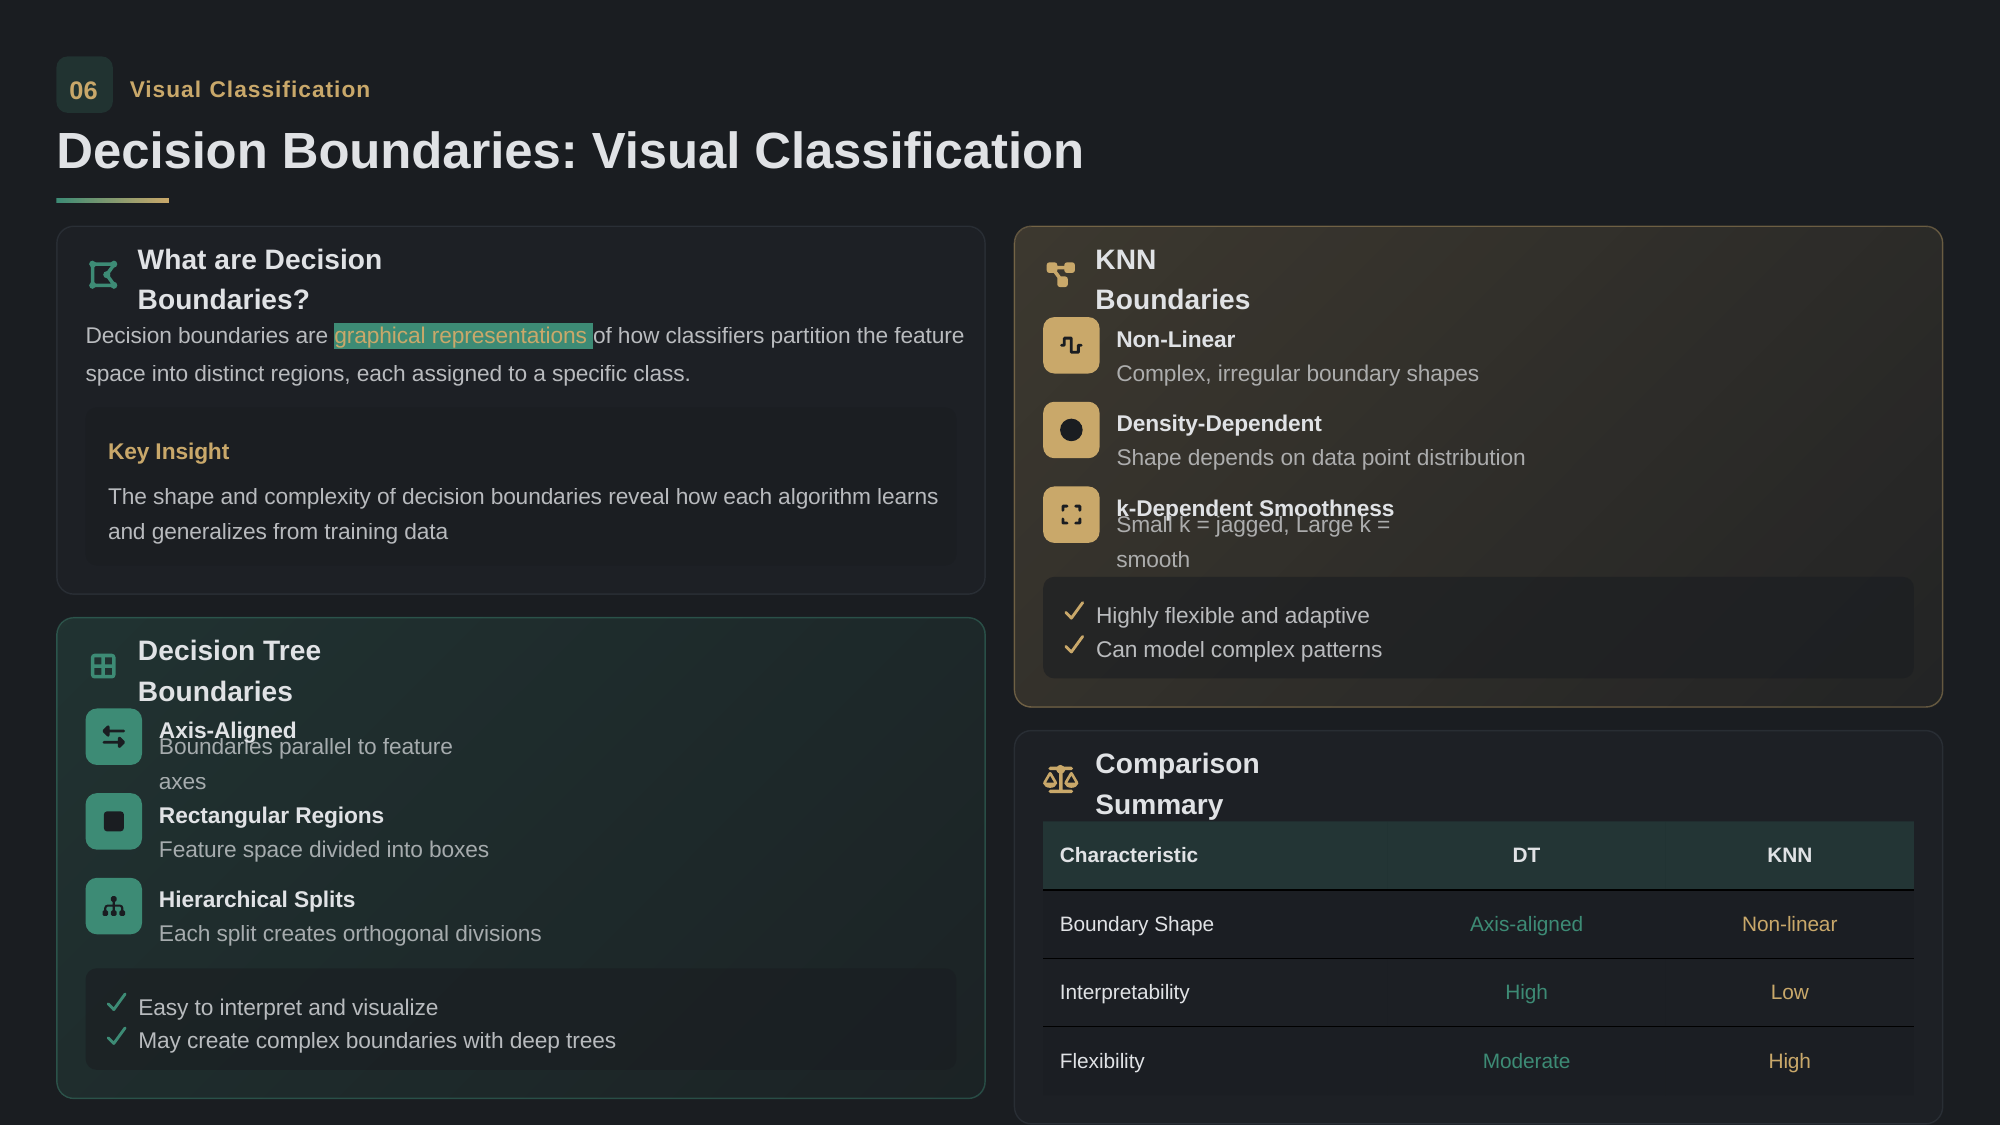

06
Visual Classification
Decision Boundaries: Visual Classification

What are Decision Boundaries?
KNN Boundaries

Decision boundaries are graphical representations of how classifiers partition the feature space into distinct regions, each assigned to a specific class.

Non-Linear

Complex, irregular boundary shapes

Density-Dependent

Key Insight
Shape depends on data point distribution
The shape and complexity of decision boundaries reveal how each algorithm learns and generalizes from training data

k-Dependent Smoothness

Small k = jagged, Large k = smooth

Highly flexible and adaptive

Can model complex patterns

Decision Tree Boundaries

Axis-Aligned

Boundaries parallel to feature axes
Comparison Summary

Rectangular Regions

| Characteristic | DT | KNN |
| --- | --- | --- |
| Boundary Shape | Axis-aligned | Non-linear |
| Interpretability | High | Low |
| Flexibility | Moderate | High |
Feature space divided into boxes

Hierarchical Splits

Each split creates orthogonal divisions

Easy to interpret and visualize

May create complex boundaries with deep trees